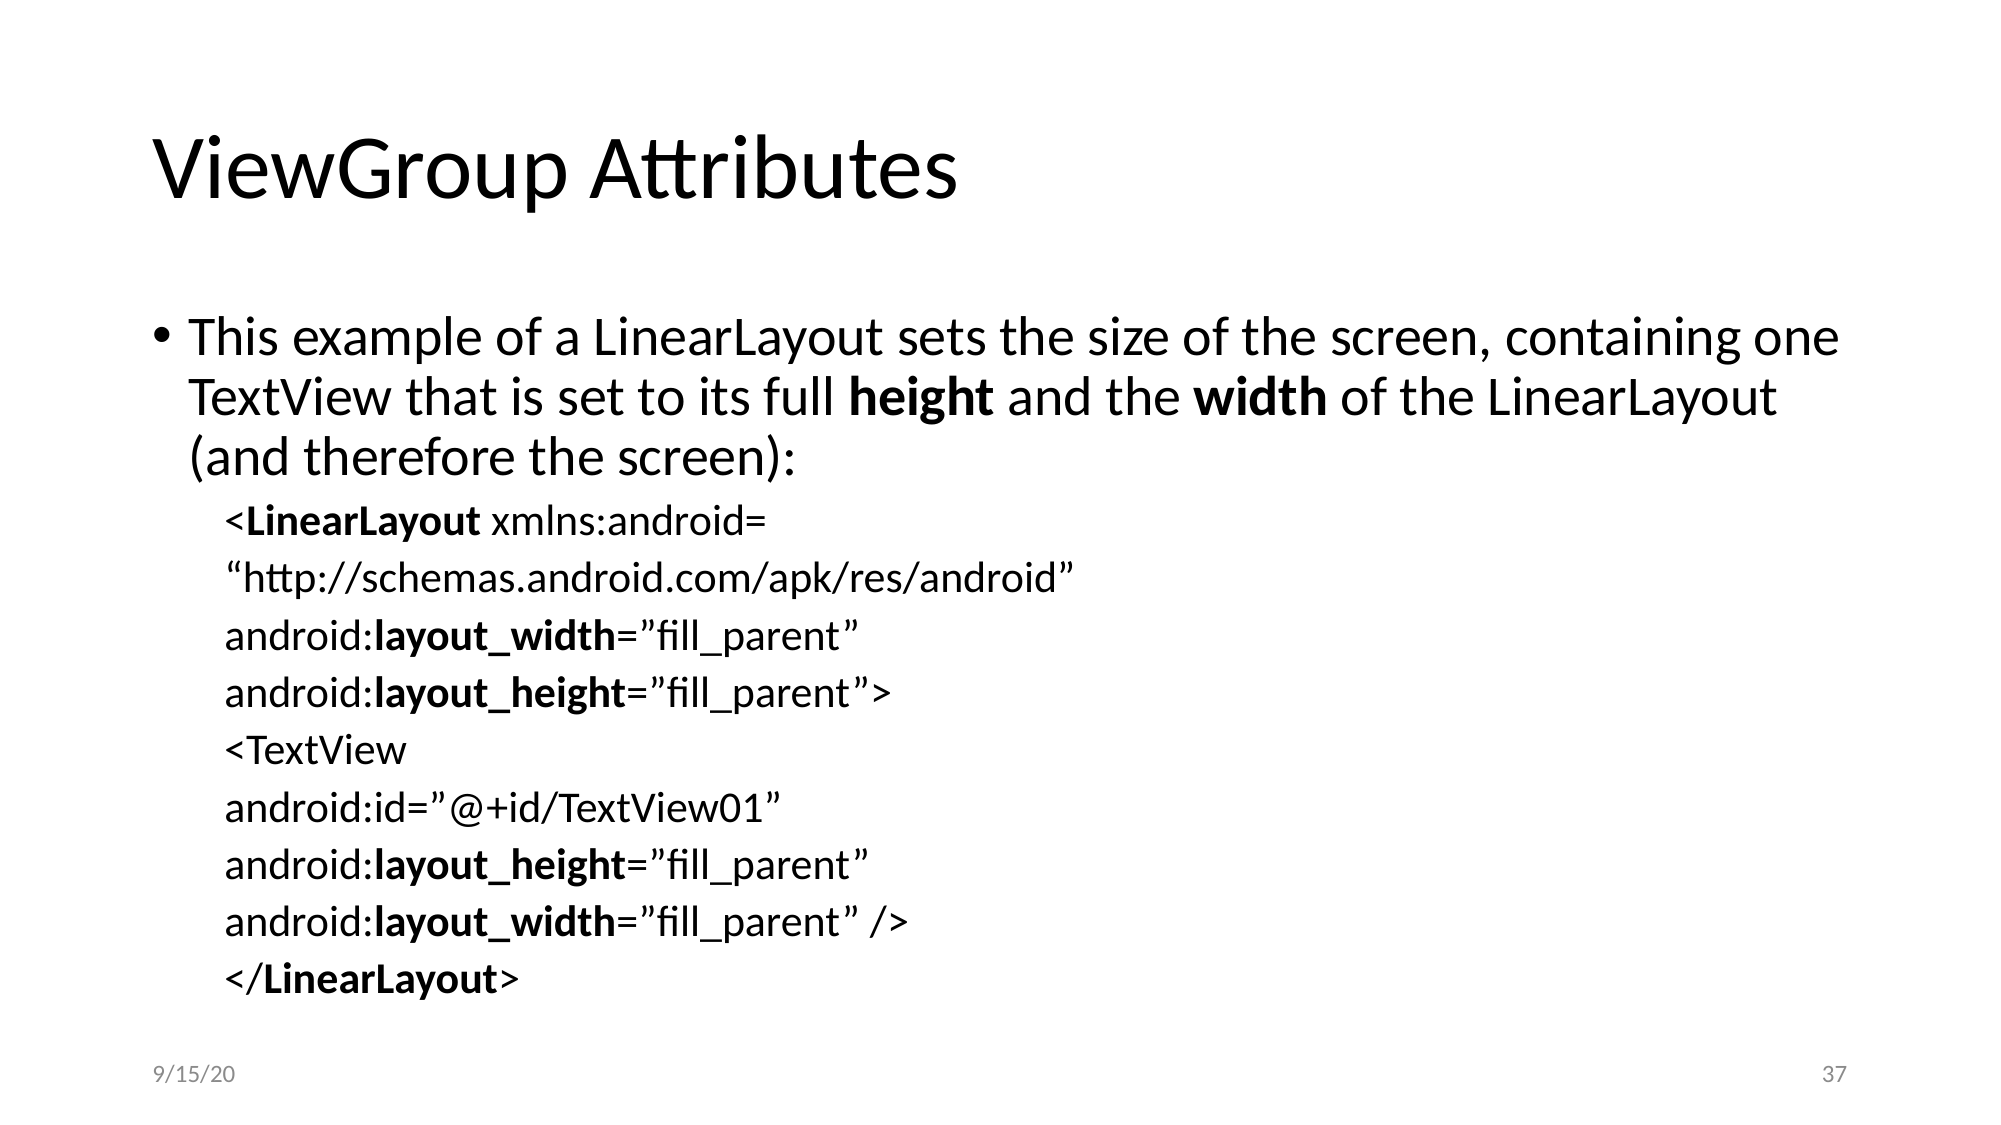

# ViewGroup Attributes
This example of a LinearLayout sets the size of the screen, containing one TextView that is set to its full height and the width of the LinearLayout (and therefore the screen):
<LinearLayout xmlns:android=
“http://schemas.android.com/apk/res/android”
android:layout_width=”fill_parent”
android:layout_height=”fill_parent”>
<TextView
android:id=”@+id/TextView01”
android:layout_height=”fill_parent”
android:layout_width=”fill_parent” />
</LinearLayout>
9/15/20
37